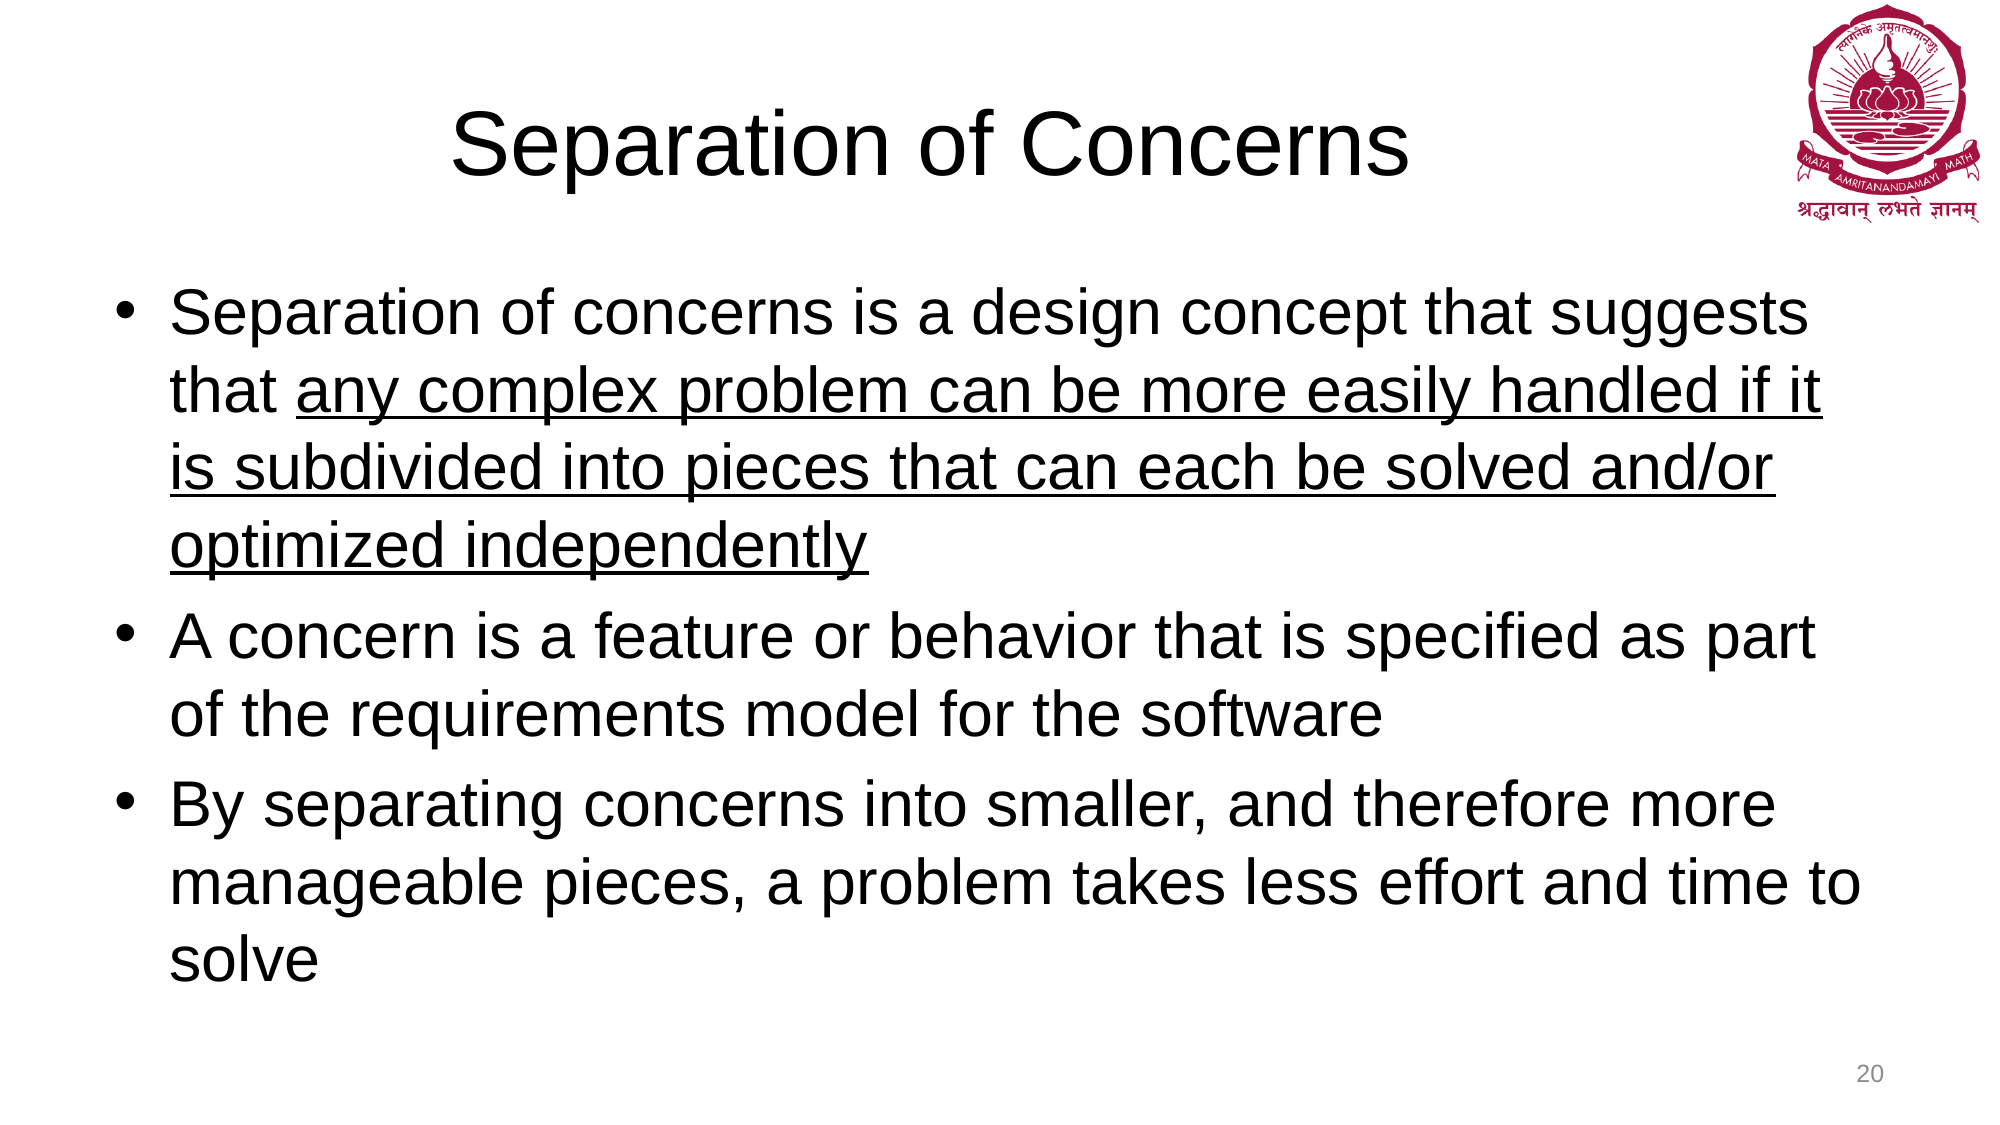

# Separation of Concerns
Separation of concerns is a design concept that suggests that any complex problem can be more easily handled if it is subdivided into pieces that can each be solved and/or optimized independently
A concern is a feature or behavior that is specified as part of the requirements model for the software
By separating concerns into smaller, and therefore more manageable pieces, a problem takes less effort and time to solve

20